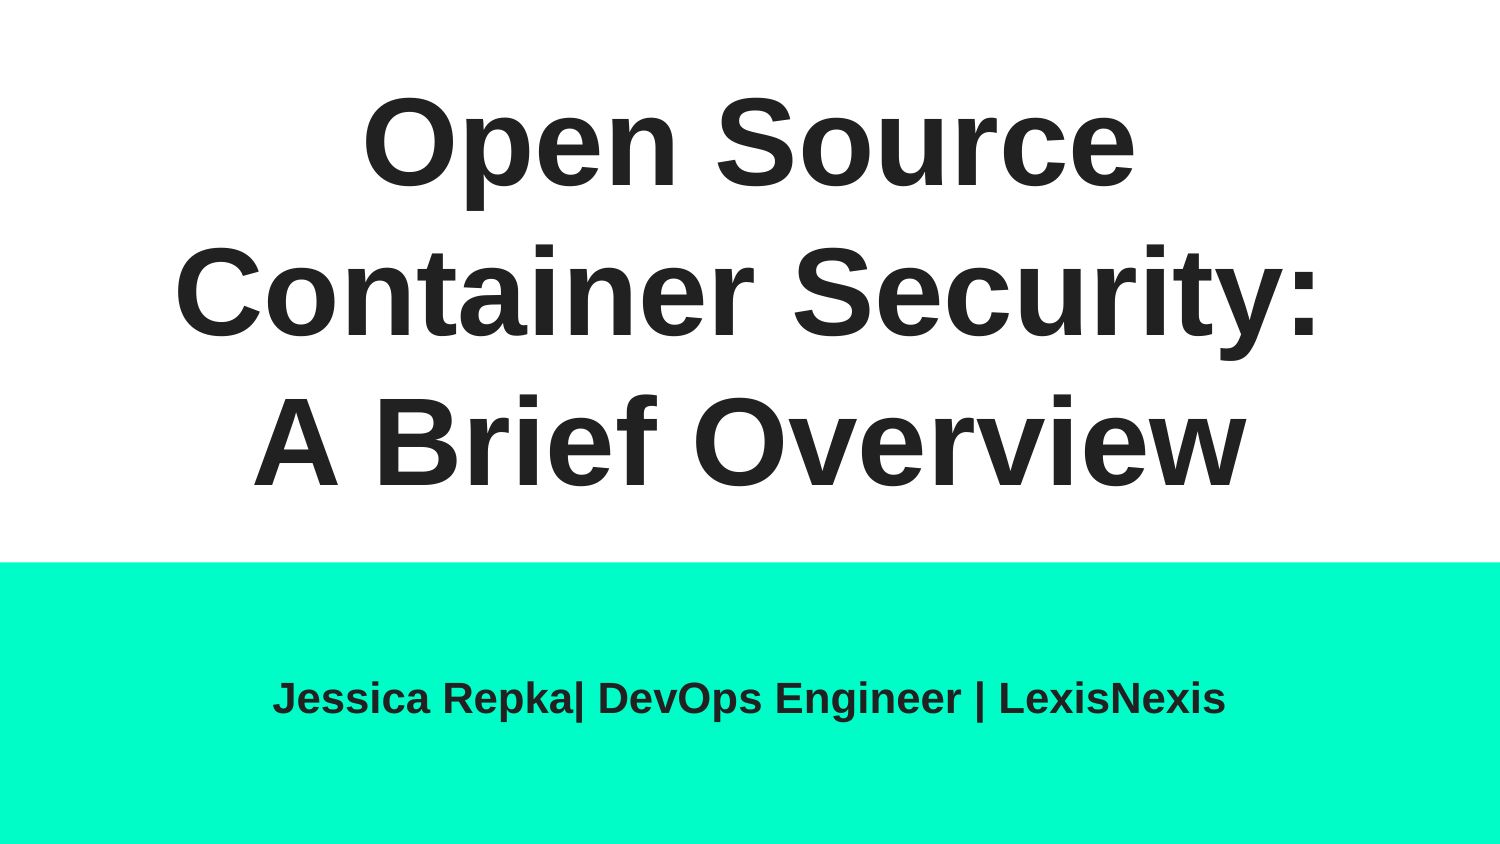

# Open Source Container Security:
A Brief Overview
Jessica Repka| DevOps Engineer | LexisNexis